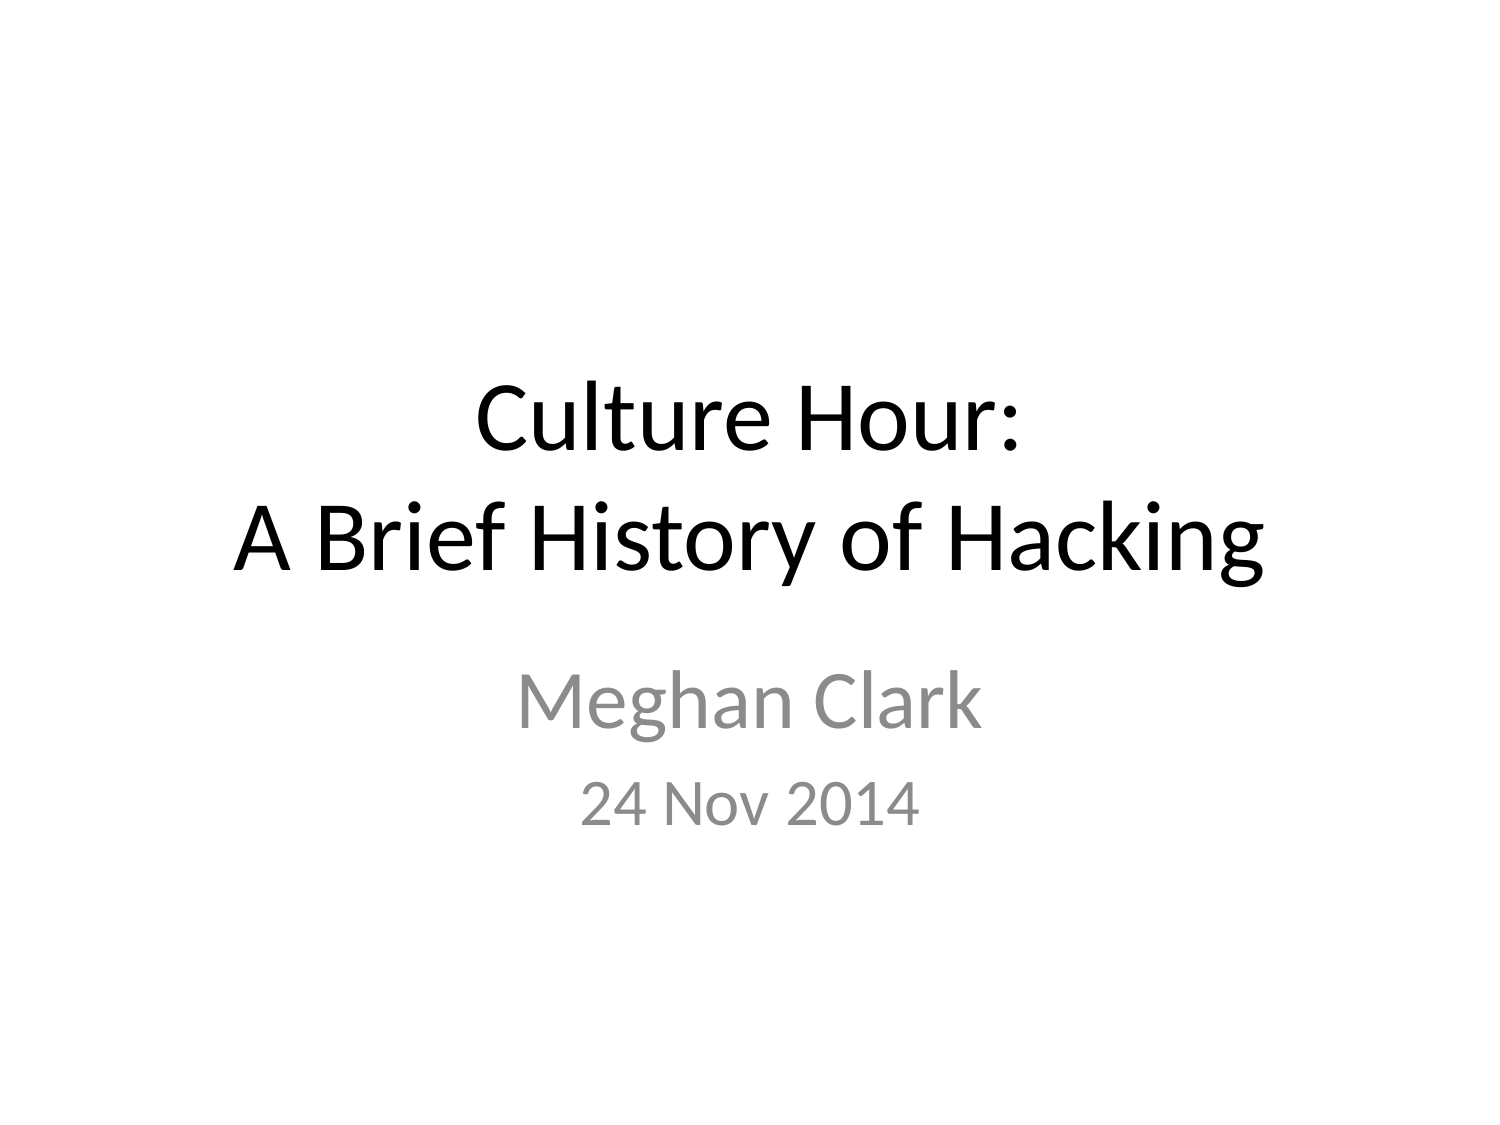

# Culture Hour: A Brief History of Hacking
Meghan Clark
24 Nov 2014